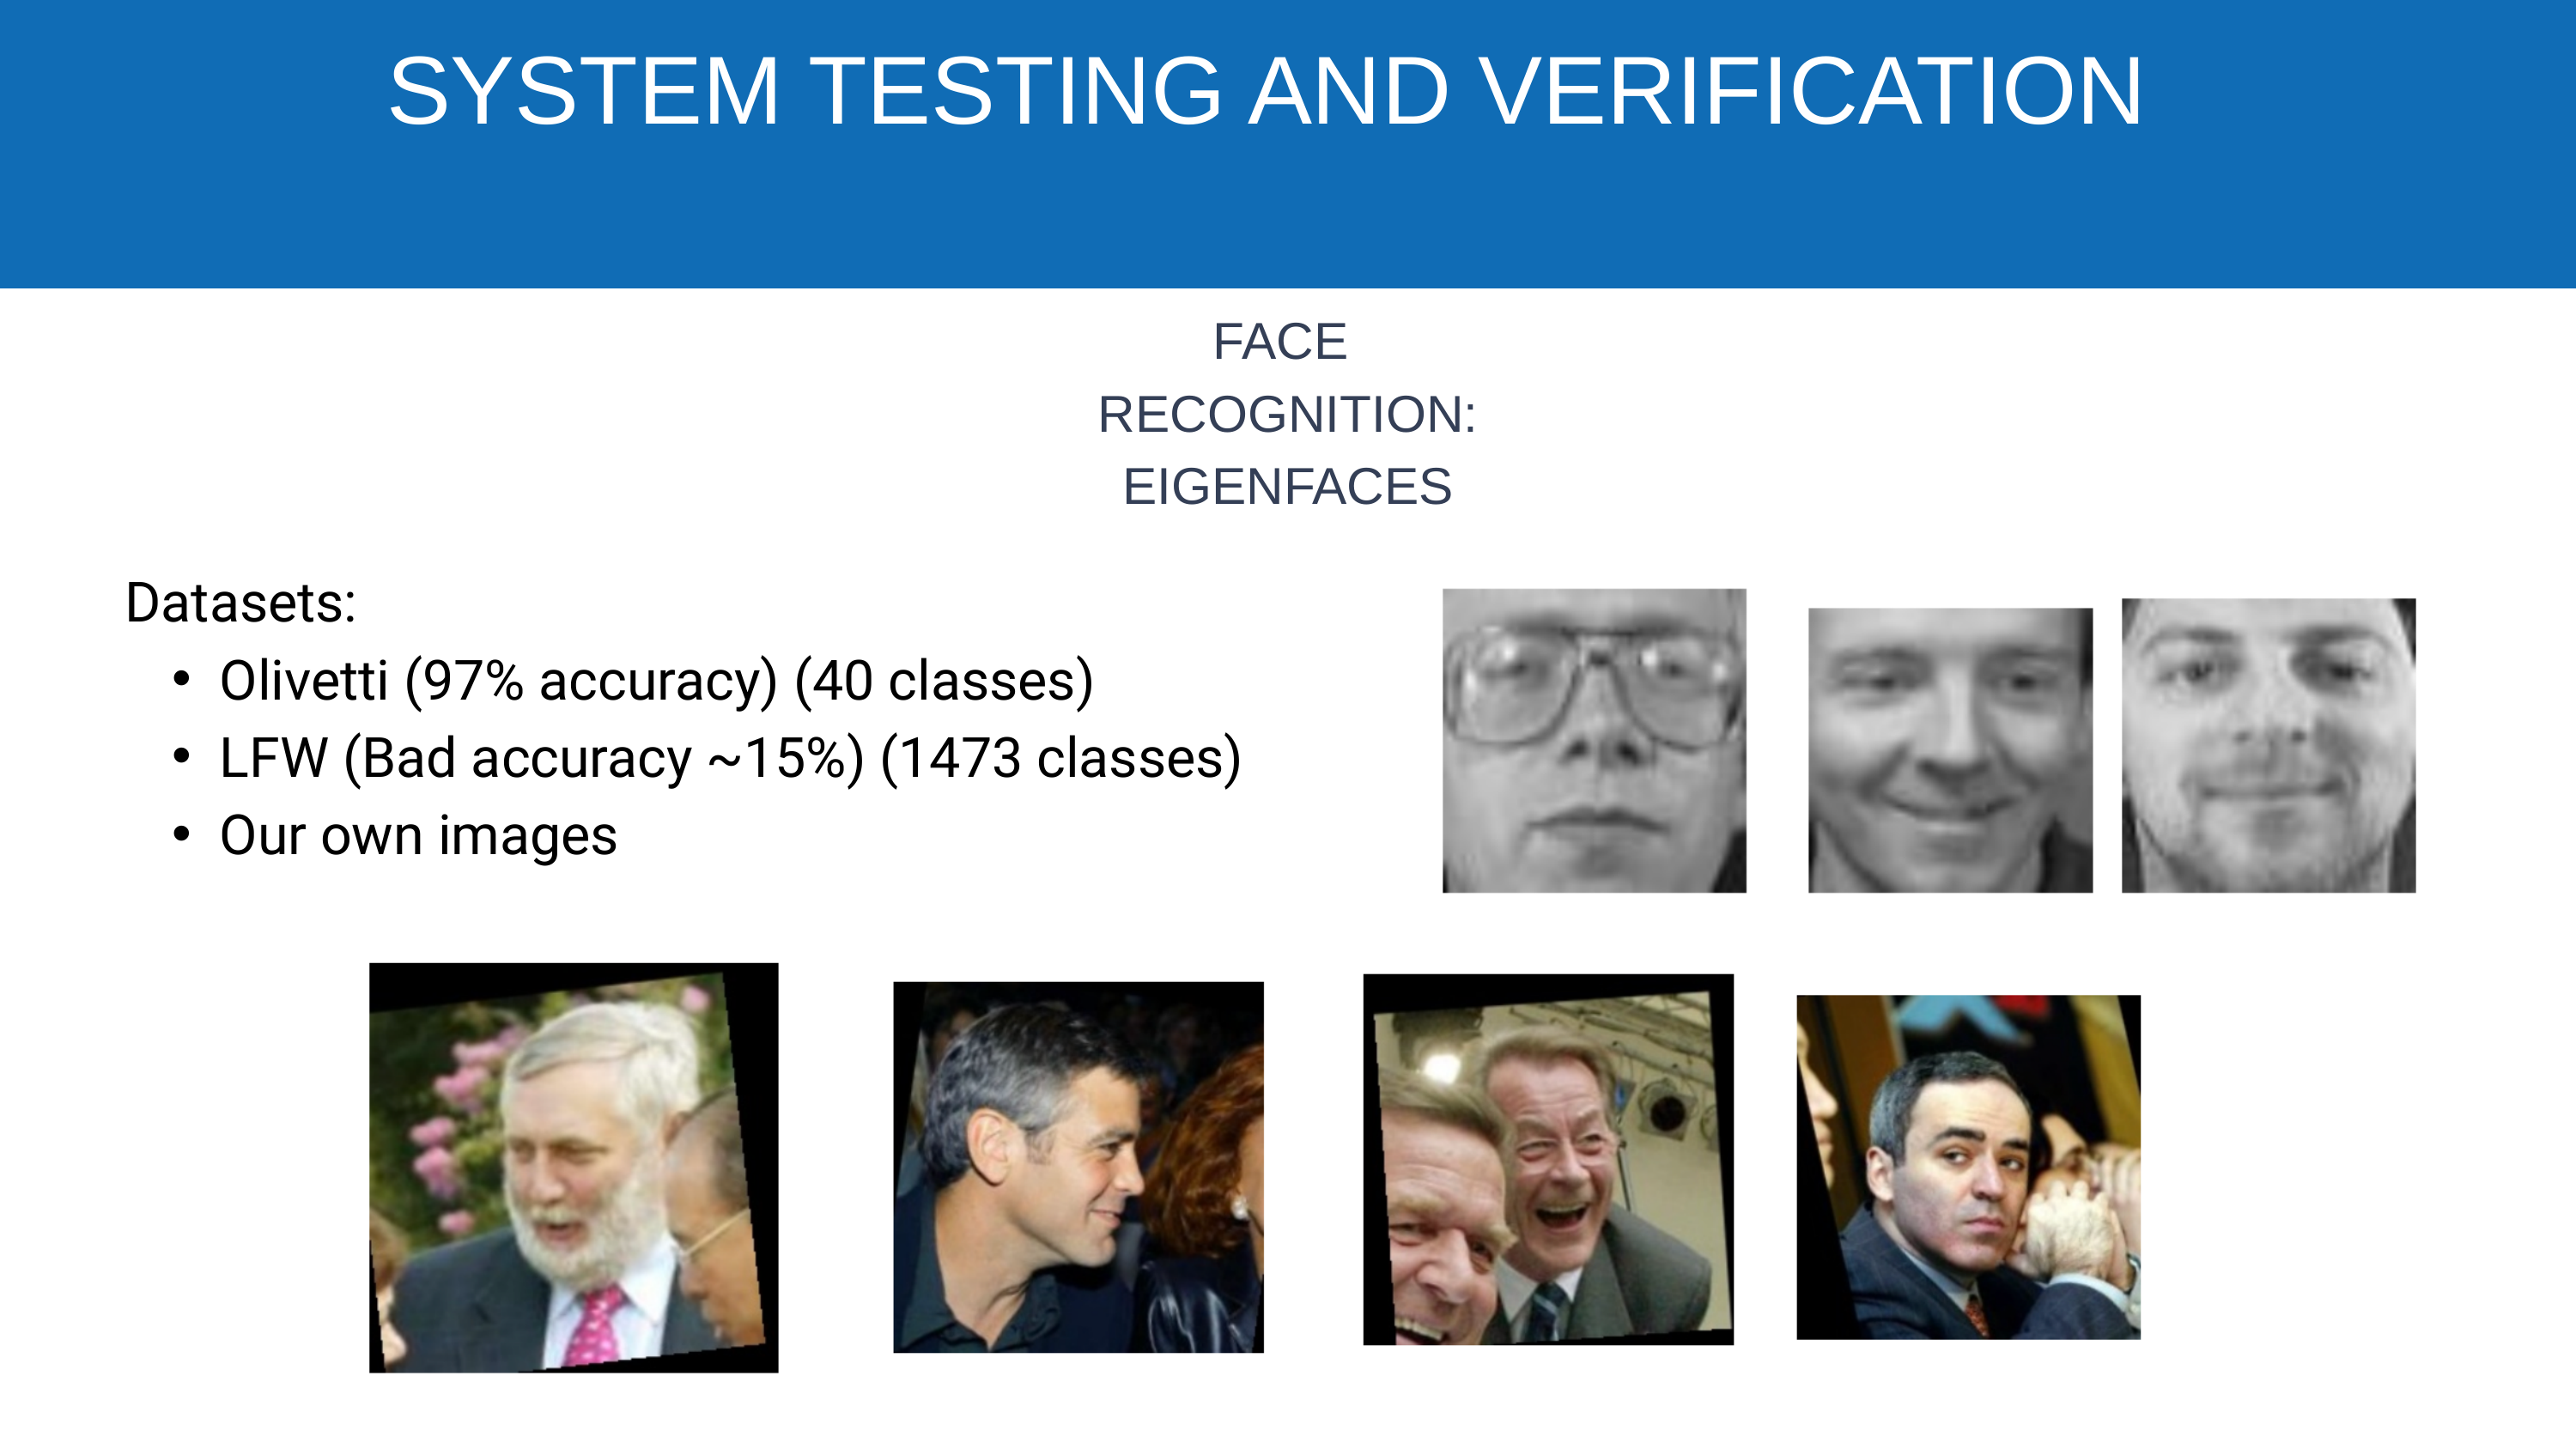

SYSTEM TESTING AND VERIFICATION

FACE
RECOGNITION: EIGENFACES
Datasets:
Olivetti (97% accuracy) (40 classes)
LFW (Bad accuracy ~15%) (1473 classes)
Our own images